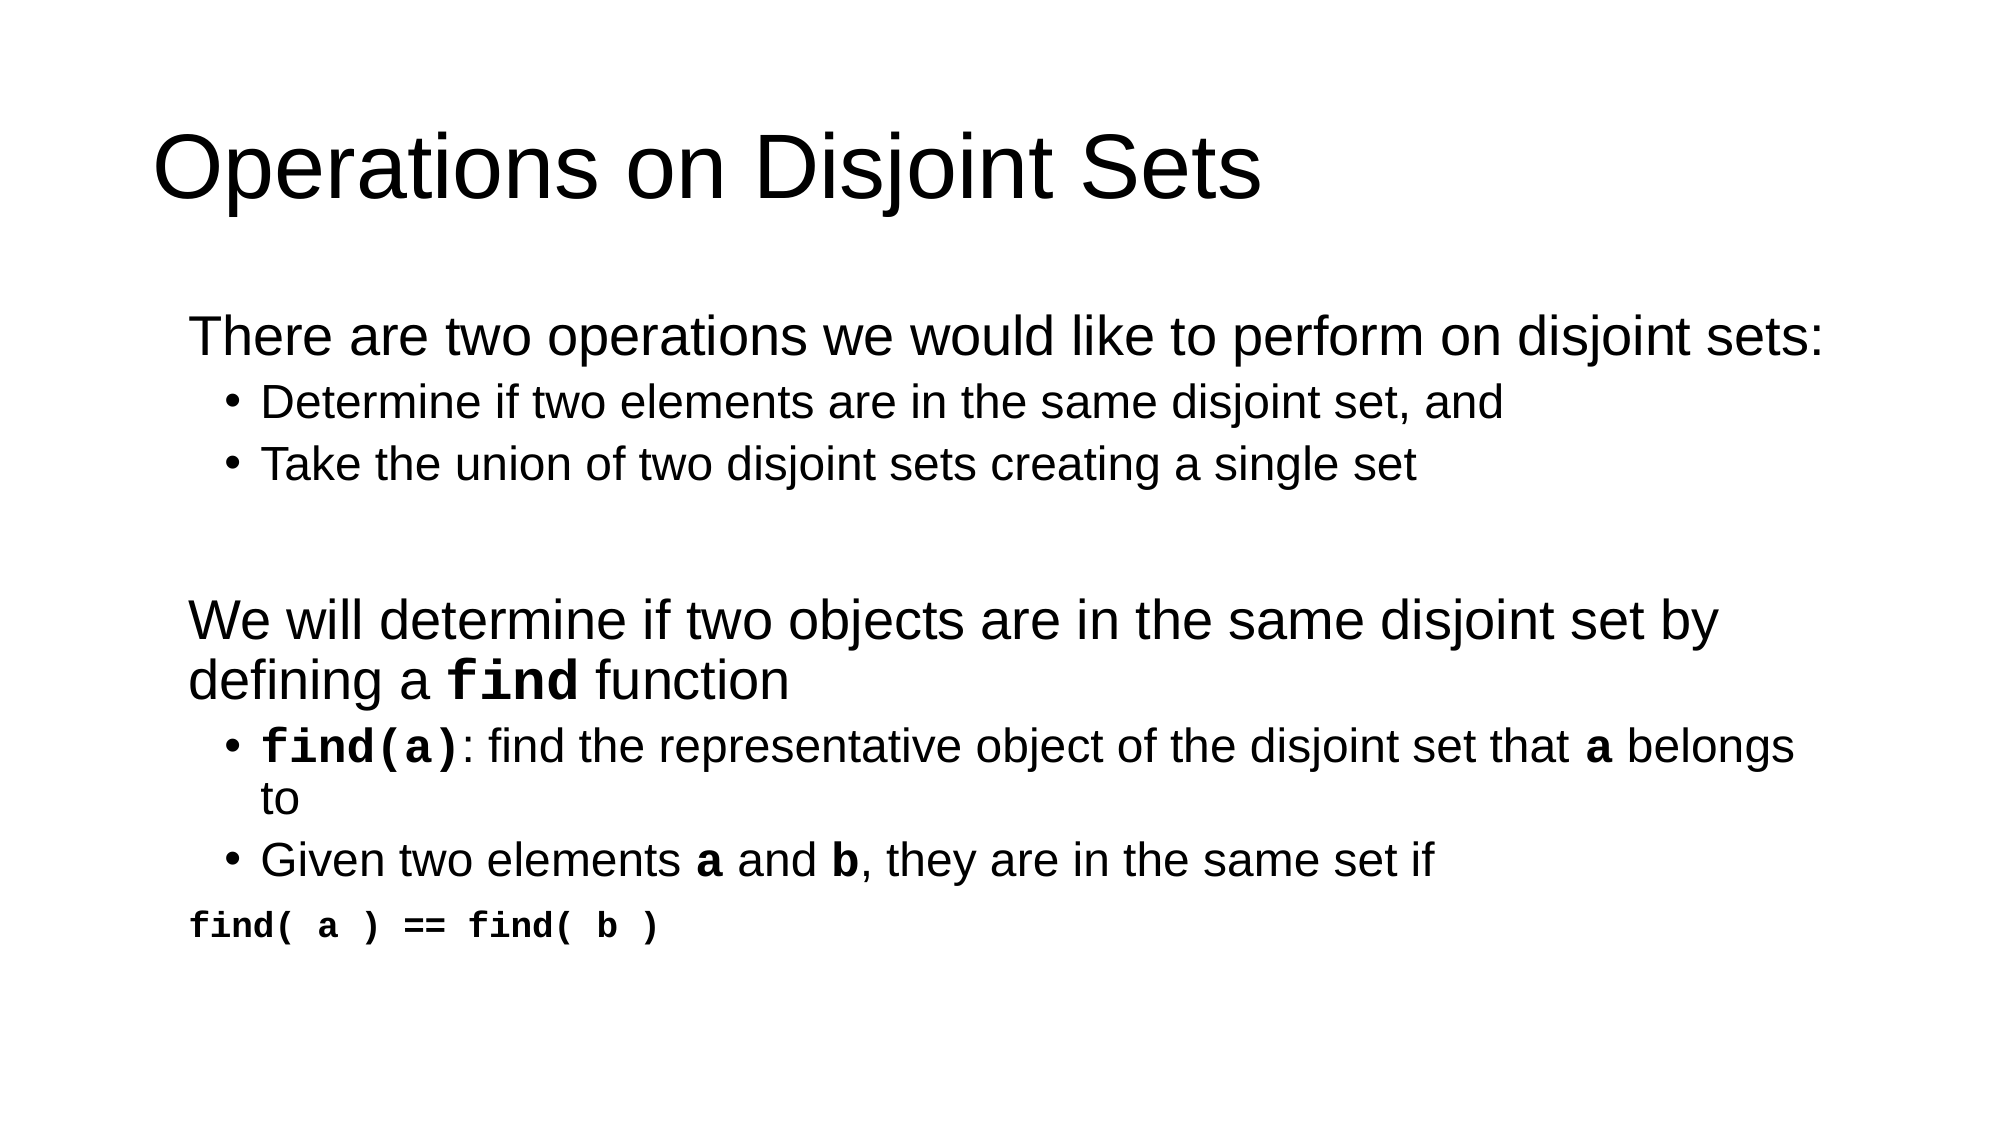

Operations on Disjoint Sets
	There are two operations we would like to perform on disjoint sets:
Determine if two elements are in the same disjoint set, and
Take the union of two disjoint sets creating a single set

	We will determine if two objects are in the same disjoint set by defining a find function
find(a): find the representative object of the disjoint set that a belongs to
Given two elements a and b, they are in the same set if
			find( a ) == find( b )
2